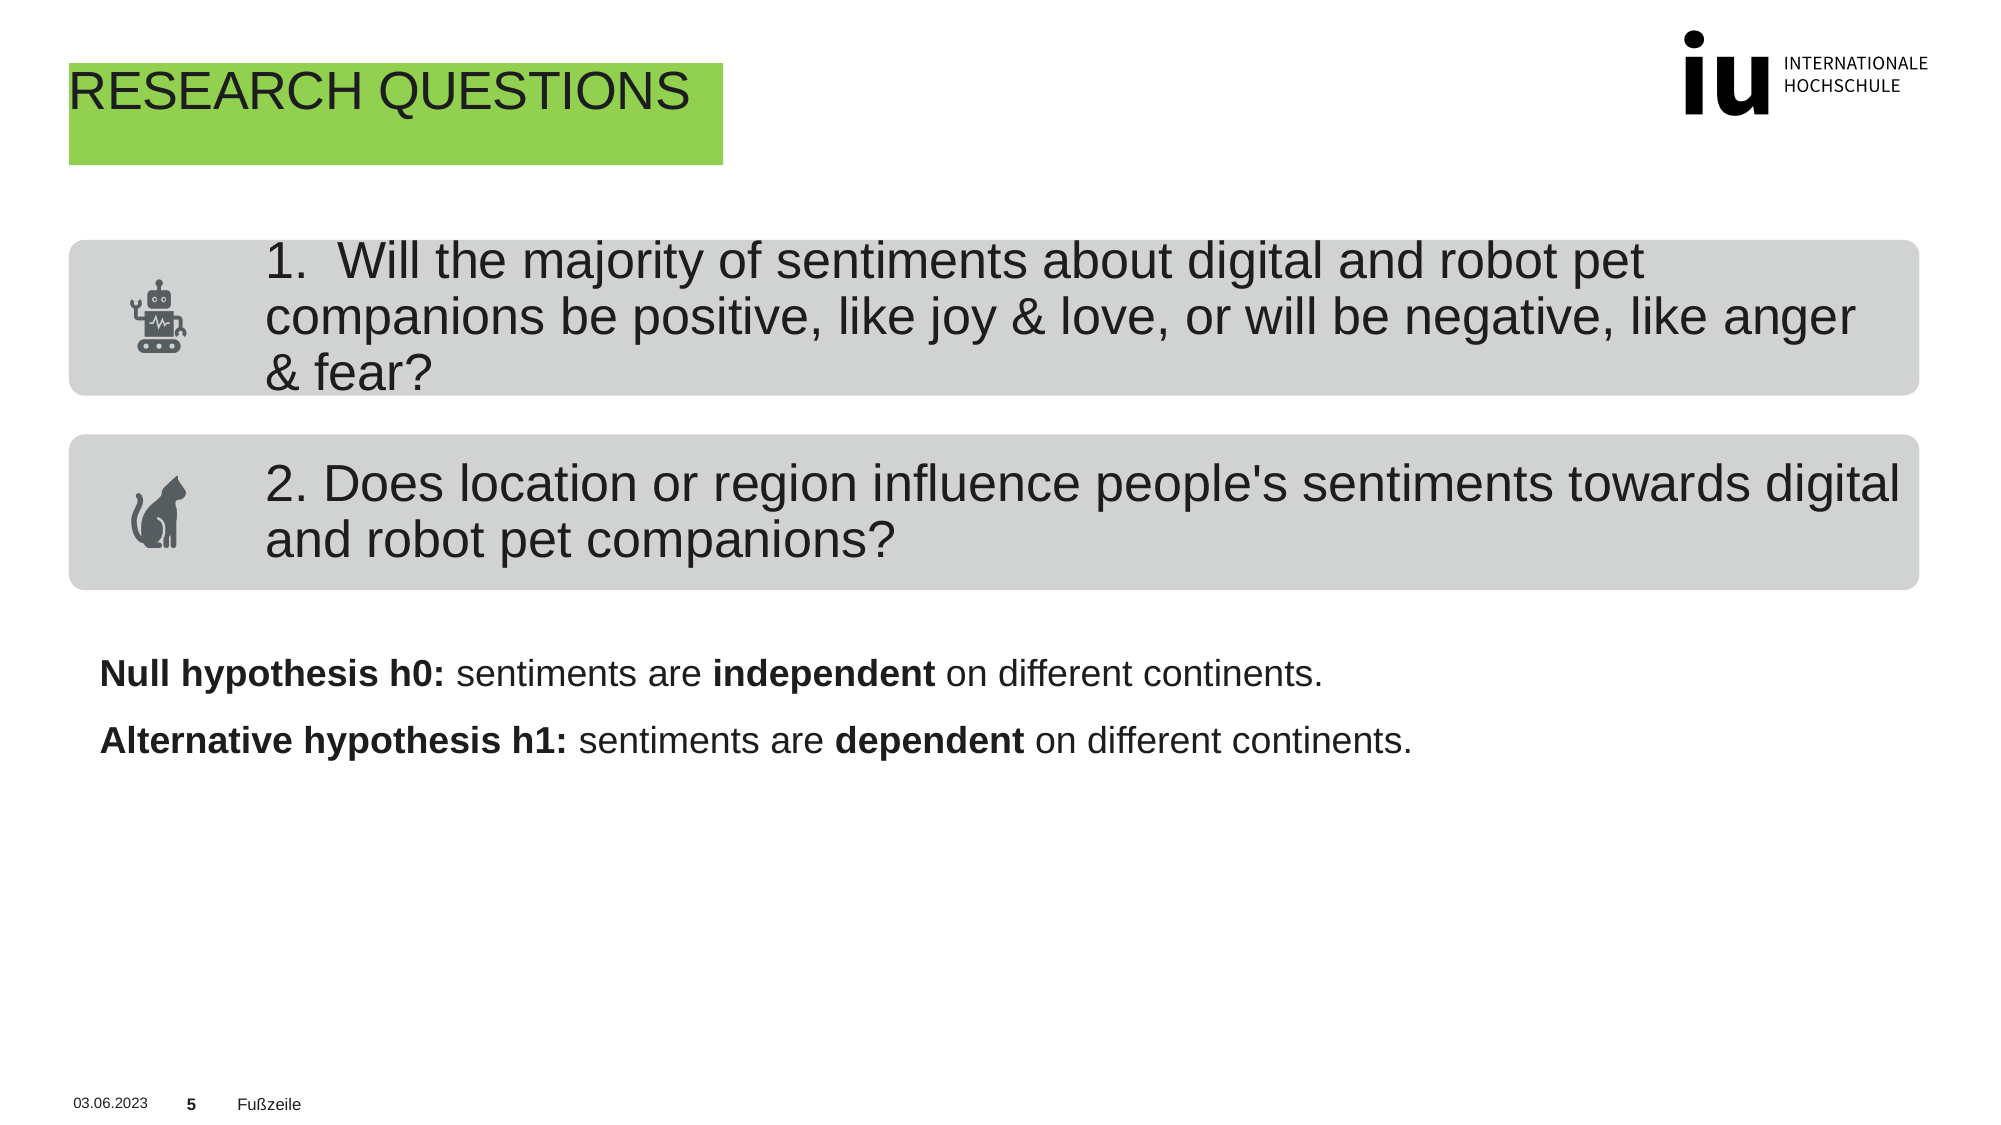

# RESEARCH QUESTIONs
1.  Will the majority of sentiments about digital and robot pet companions be positive, like joy & love, or will be negative, like anger & fear?
2. Does location or region influence people's sentiments towards digital and robot pet companions?
Null hypothesis h0: sentiments are independent on different continents.
Alternative hypothesis h1: sentiments are dependent on different continents.
03.06.2023
5
Fußzeile